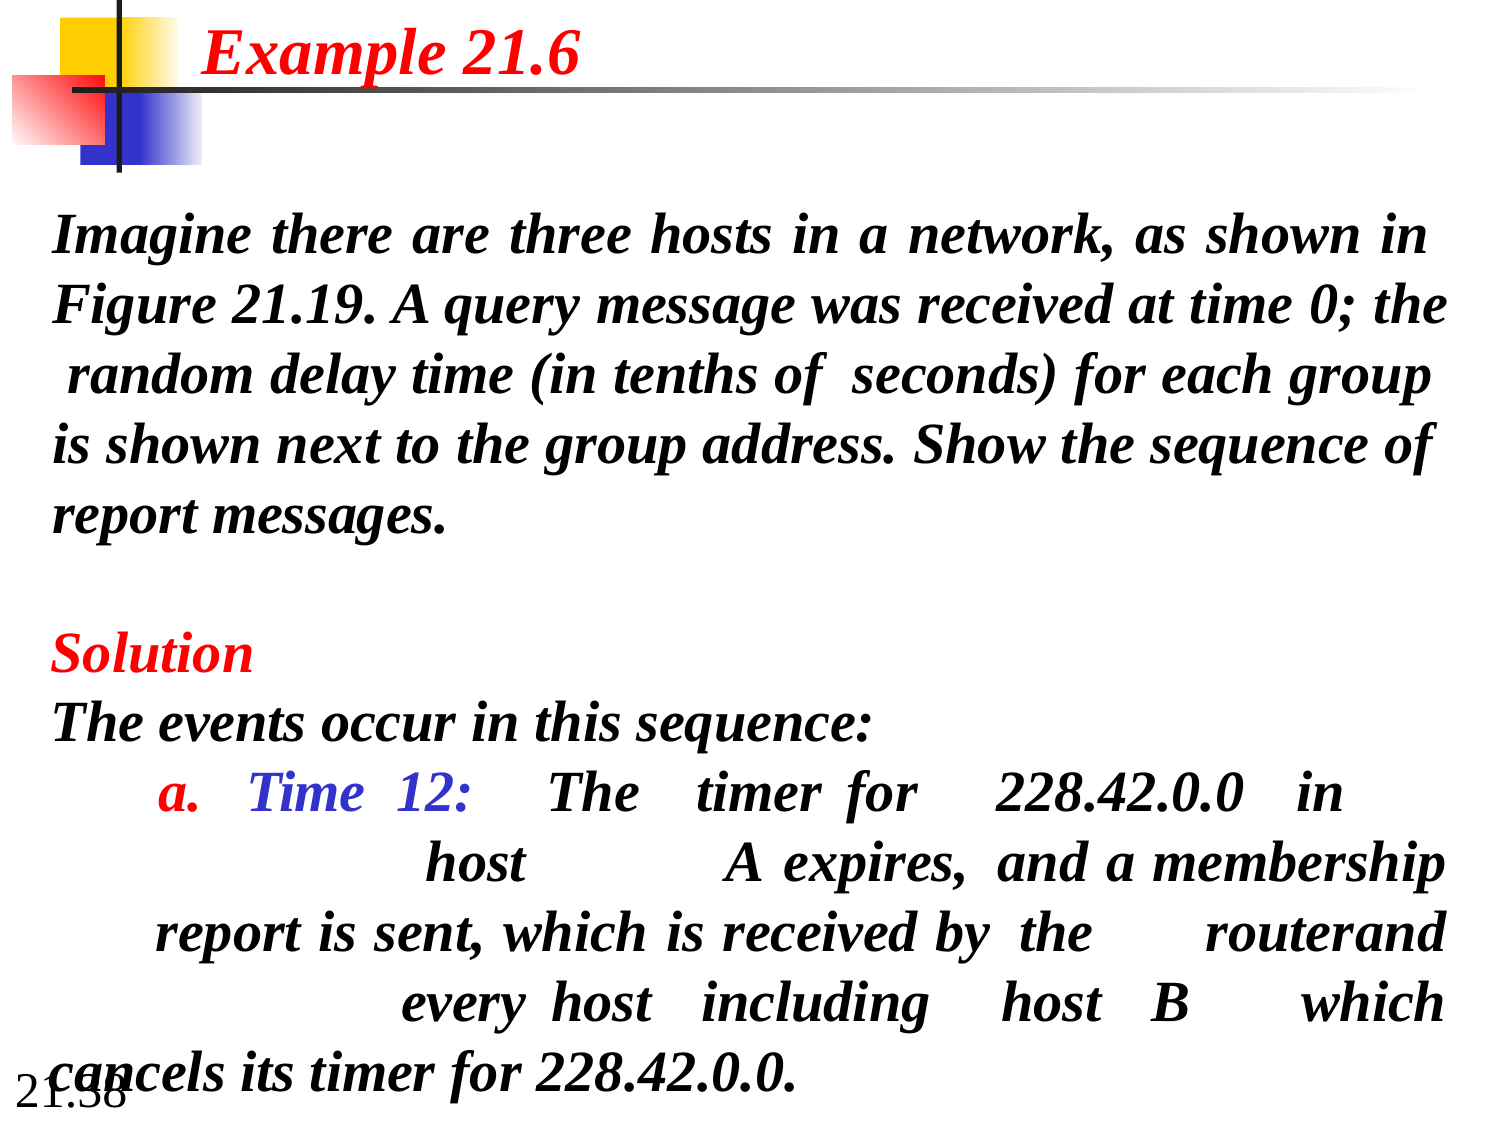

# Example 21.6
Imagine there are three hosts in a network, as shown in  Figure 21.19. A query message was received at time 0; the  random delay time (in tenths of seconds) for each group  is shown next to the group address. Show the sequence of  report messages.

Solution
The events occur in this sequence:
a.	Time	12:	The	timer	for	228.42.0.0	in		host		A expires,  and a membership report is sent, which is received by  the	router	and	every	host	including	host	B	which
cancels its timer for 228.42.0.0.
21.38